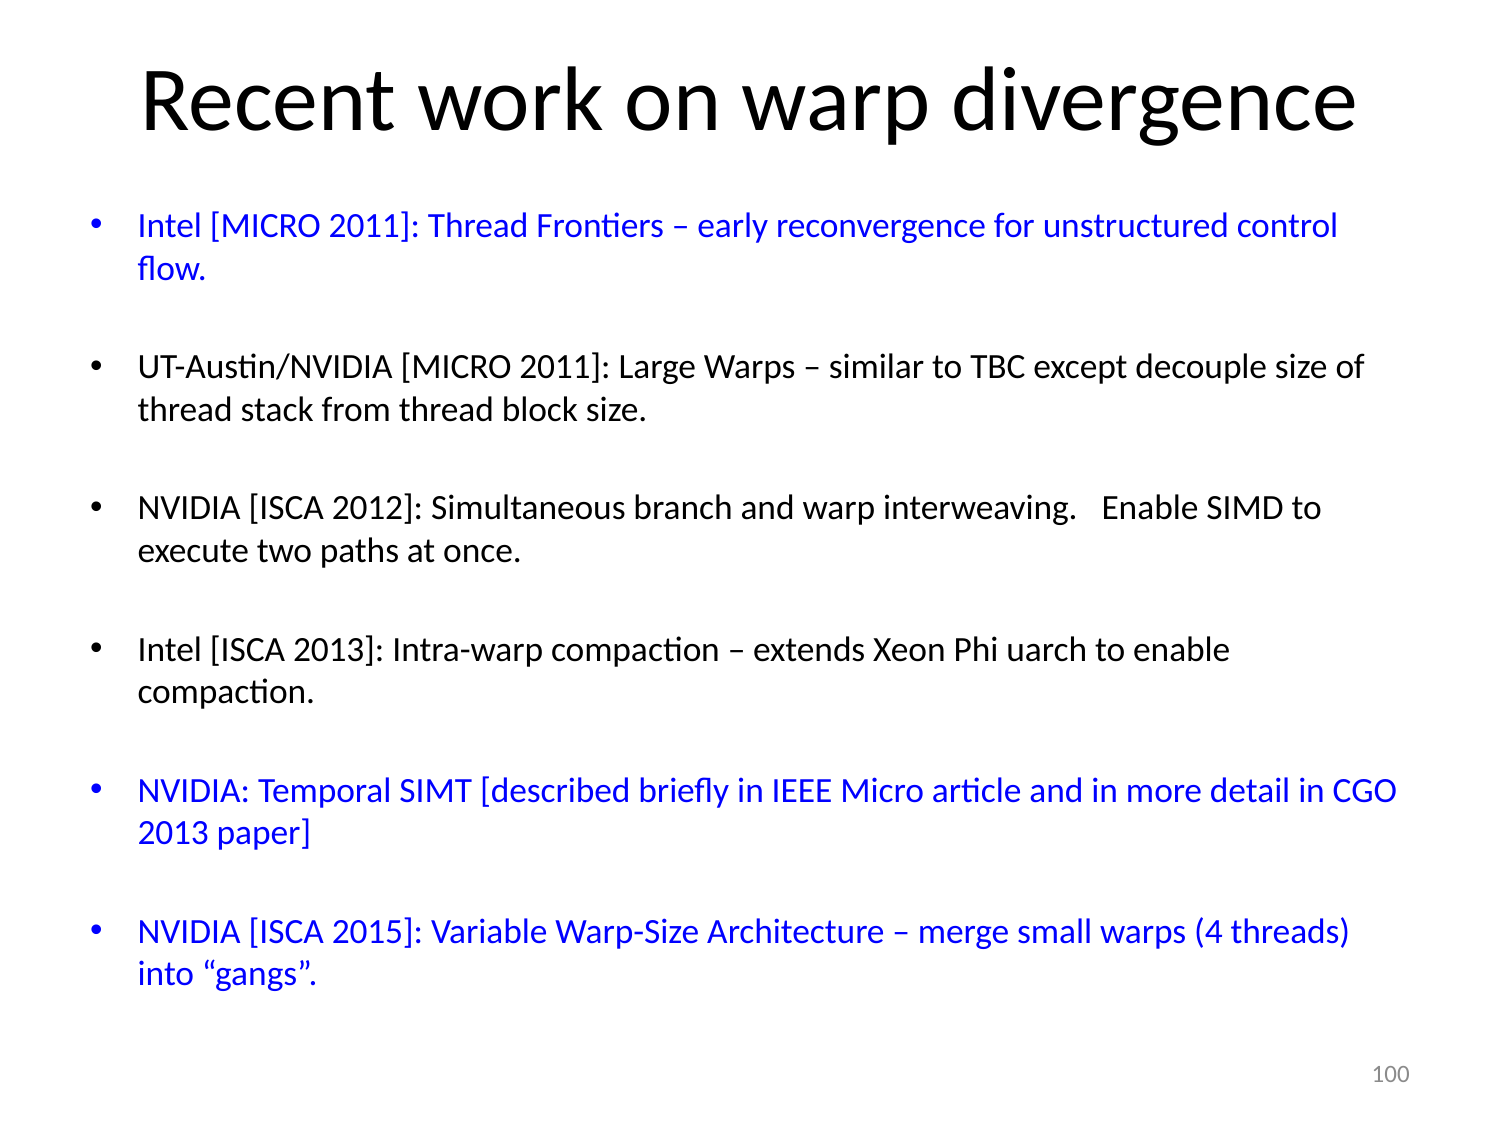

# Recent work on warp divergence
Intel [MICRO 2011]: Thread Frontiers – early reconvergence for unstructured control flow.

UT-Austin/NVIDIA [MICRO 2011]: Large Warps – similar to TBC except decouple size of thread stack from thread block size.

NVIDIA [ISCA 2012]: Simultaneous branch and warp interweaving.   Enable SIMD to execute two paths at once.

Intel [ISCA 2013]: Intra-warp compaction – extends Xeon Phi uarch to enable compaction.

NVIDIA: Temporal SIMT [described briefly in IEEE Micro article and in more detail in CGO 2013 paper]

NVIDIA [ISCA 2015]: Variable Warp-Size Architecture – merge small warps (4 threads) into “gangs”.
100